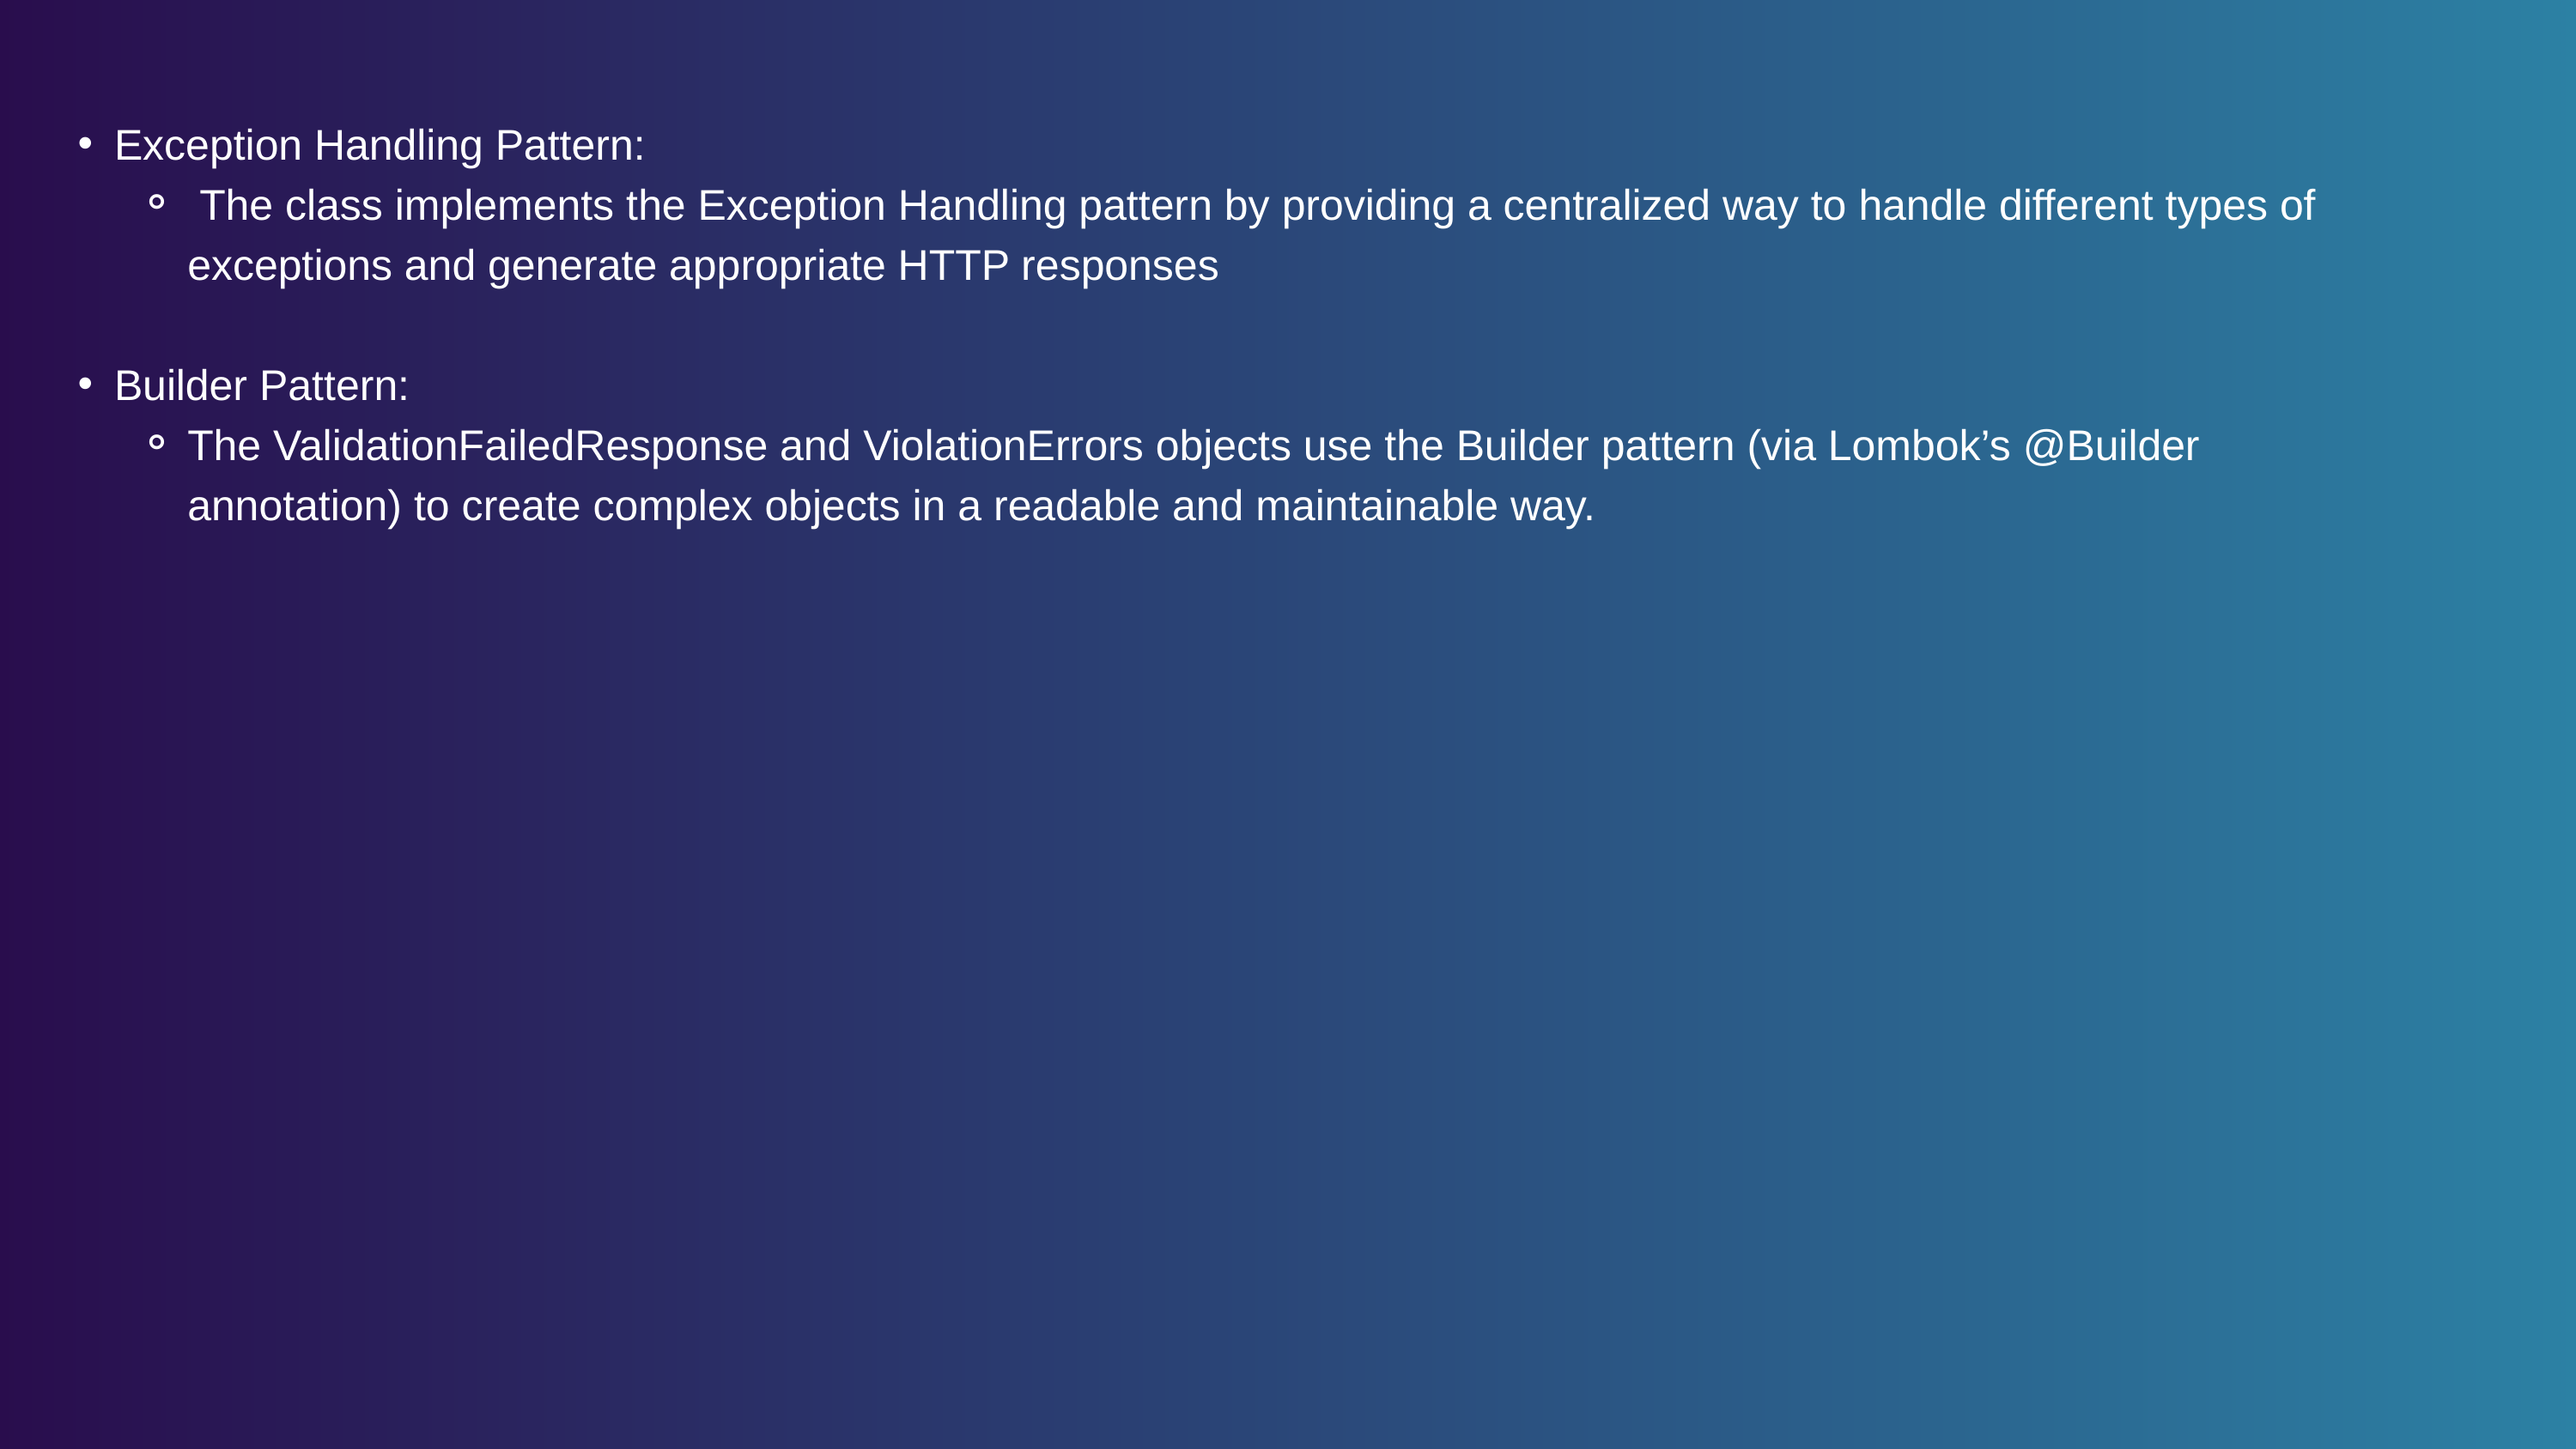

Exception Handling Pattern:
 The class implements the Exception Handling pattern by providing a centralized way to handle different types of exceptions and generate appropriate HTTP responses

Builder Pattern:
The ValidationFailedResponse and ViolationErrors objects use the Builder pattern (via Lombok’s @Builder annotation) to create complex objects in a readable and maintainable way.